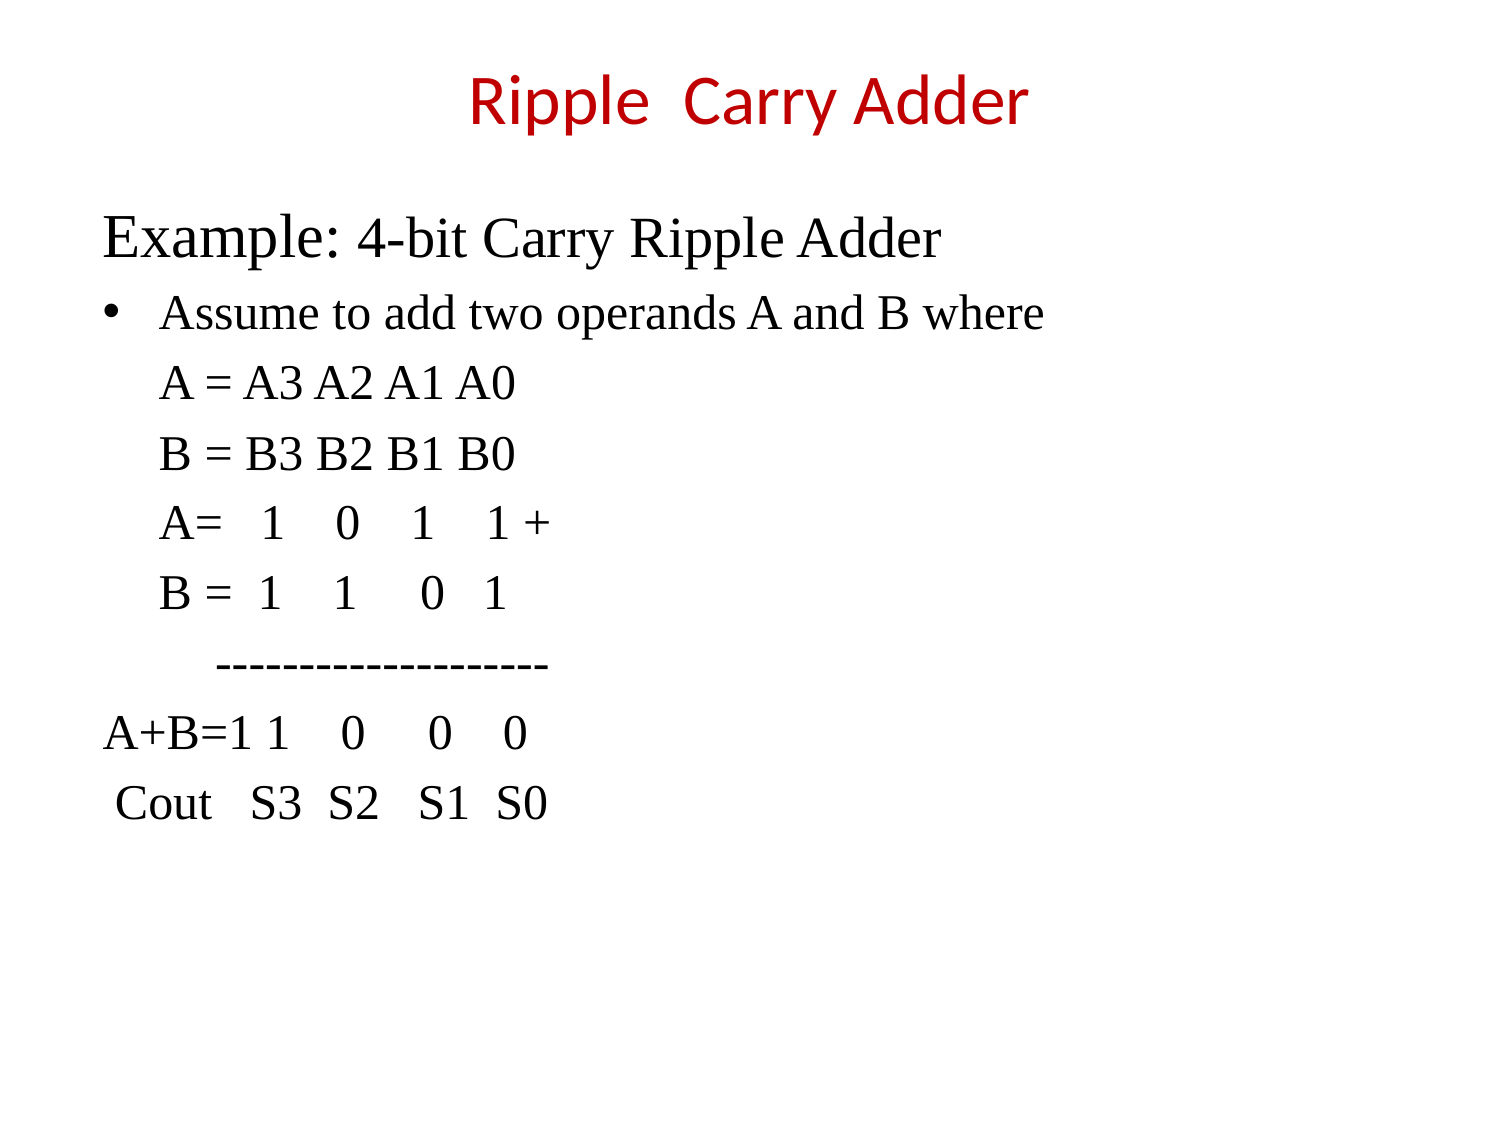

# Ripple  Carry Adder
Example: 4-bit Carry Ripple Adder
Assume to add two operands A and B where
	A = A3 A2 A1 A0
	B = B3 B2 B1 B0
	A=   1    0    1    1 +
	B =  1    1     0   1
         --------------------
A+B=1 1    0     0    0
 Cout   S3  S2   S1  S0